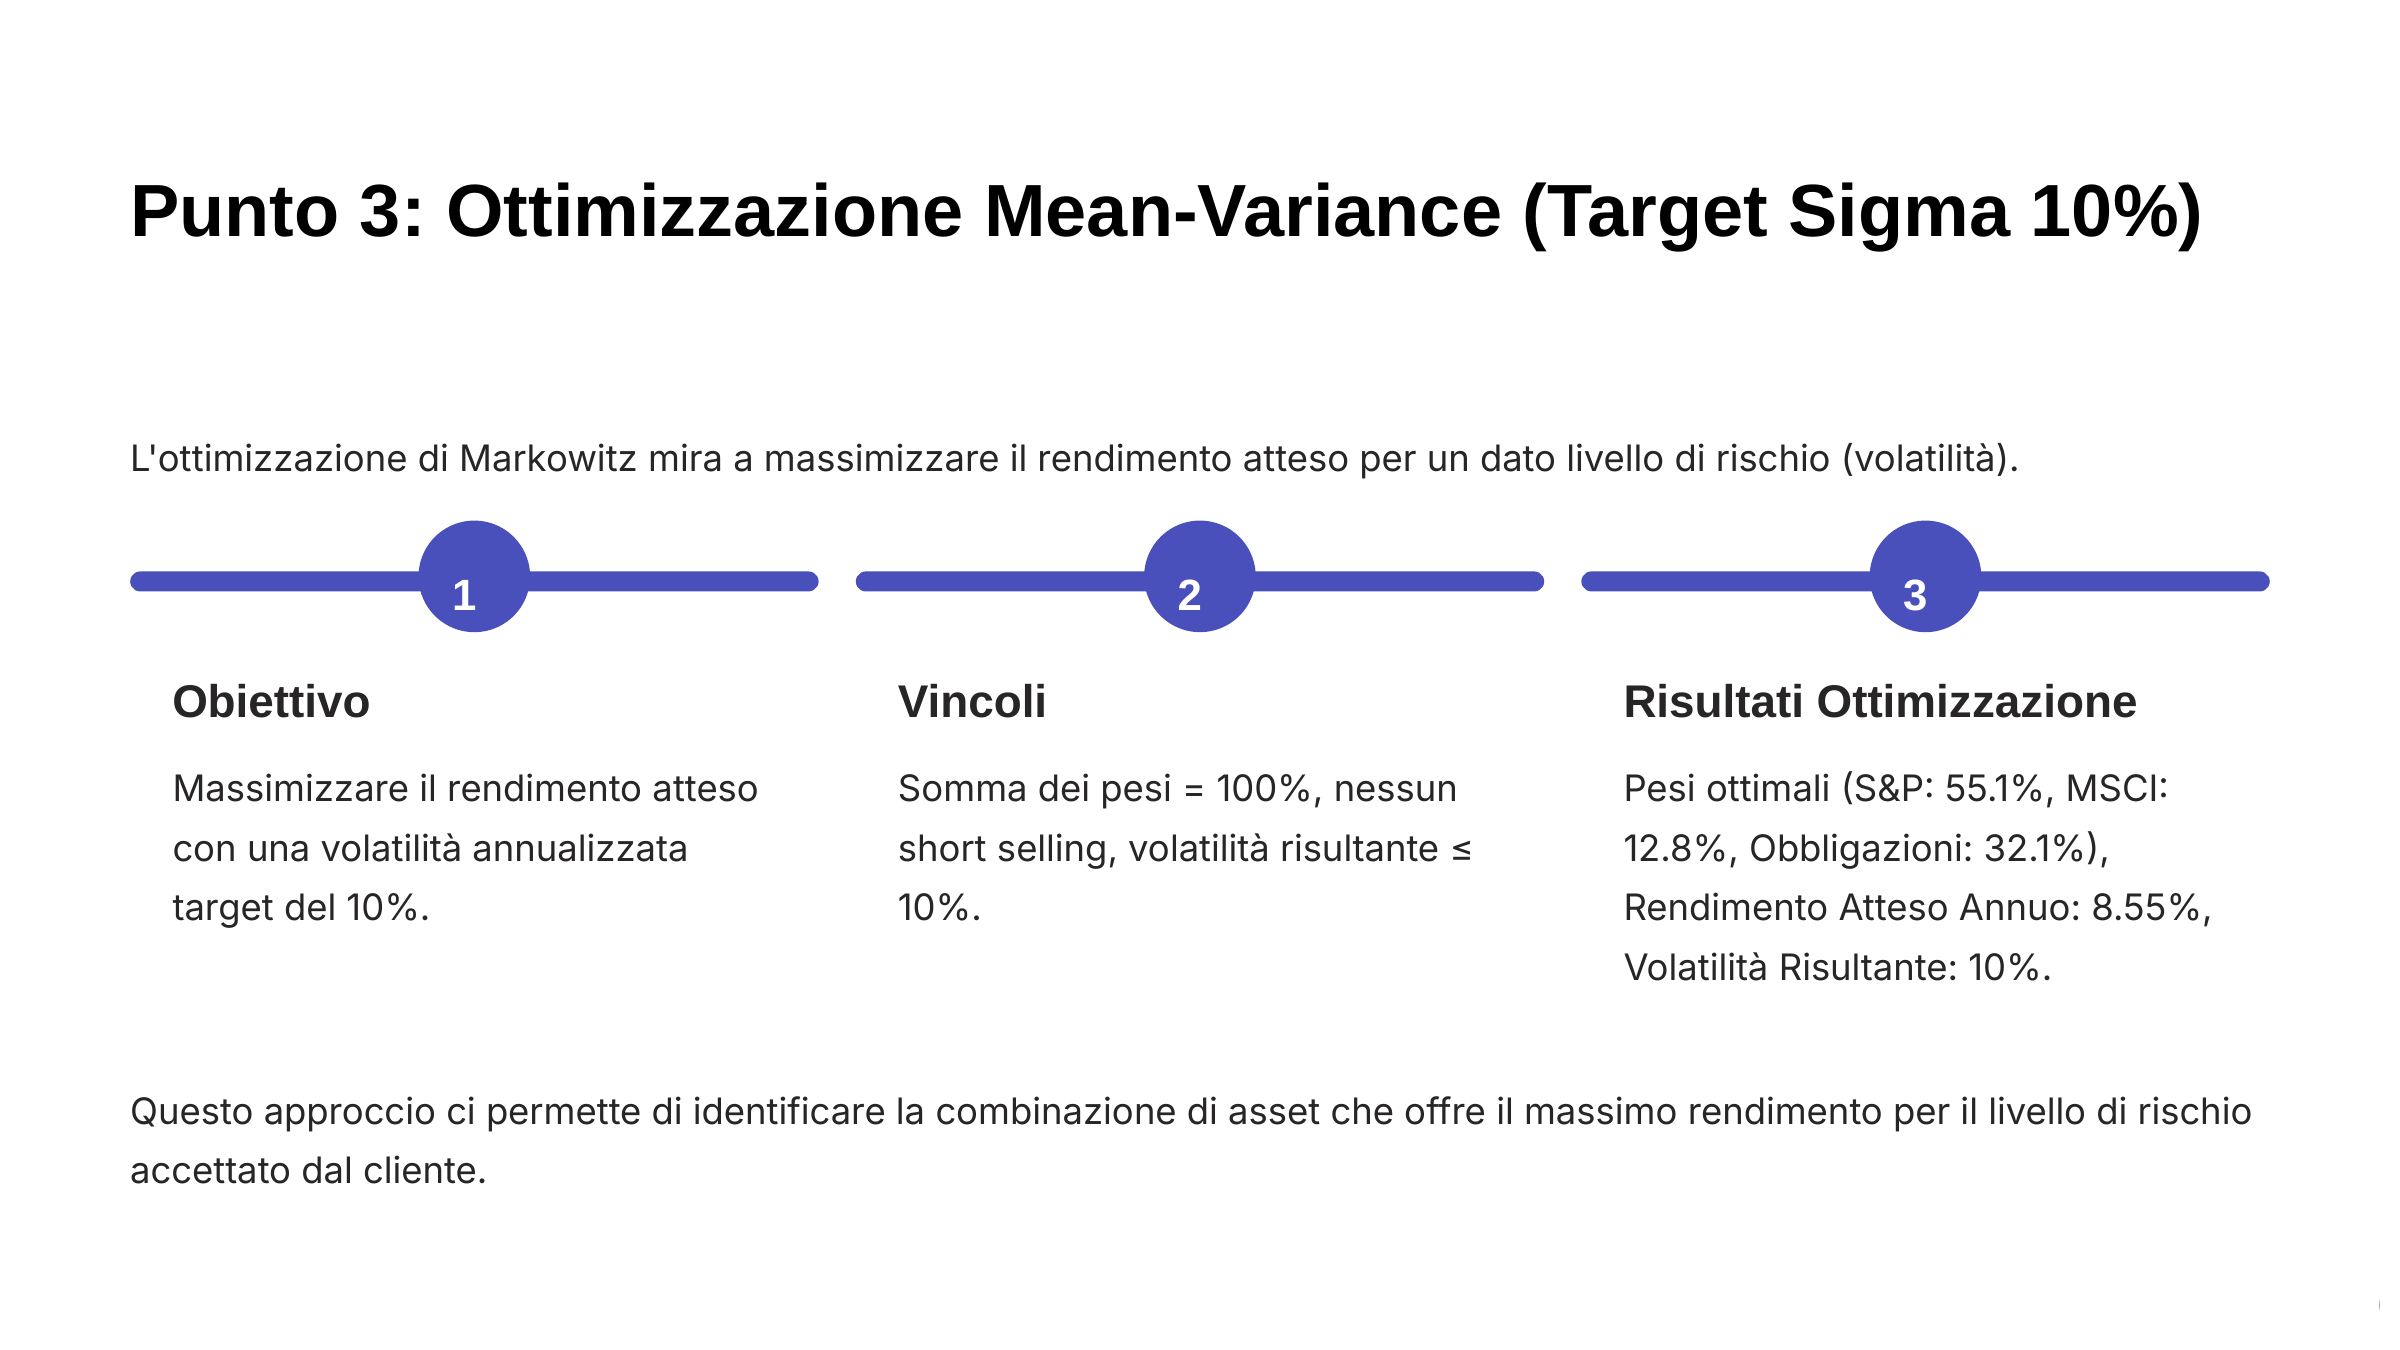

Punto 3: Ottimizzazione Mean-Variance (Target Sigma 10%)
L'ottimizzazione di Markowitz mira a massimizzare il rendimento atteso per un dato livello di rischio (volatilità).

1
2
3

Obiettivo
Vincoli
Risultati Ottimizzazione
Massimizzare il rendimento atteso con una volatilità annualizzata target del 10%.
Somma dei pesi = 100%, nessun short selling, volatilità risultante ≤ 10%.
Pesi ottimali (S&P: 55.1%, MSCI: 12.8%, Obbligazioni: 32.1%), Rendimento Atteso Annuo: 8.55%, Volatilità Risultante: 10%.
Questo approccio ci permette di identificare la combinazione di asset che offre il massimo rendimento per il livello di rischio accettato dal cliente.